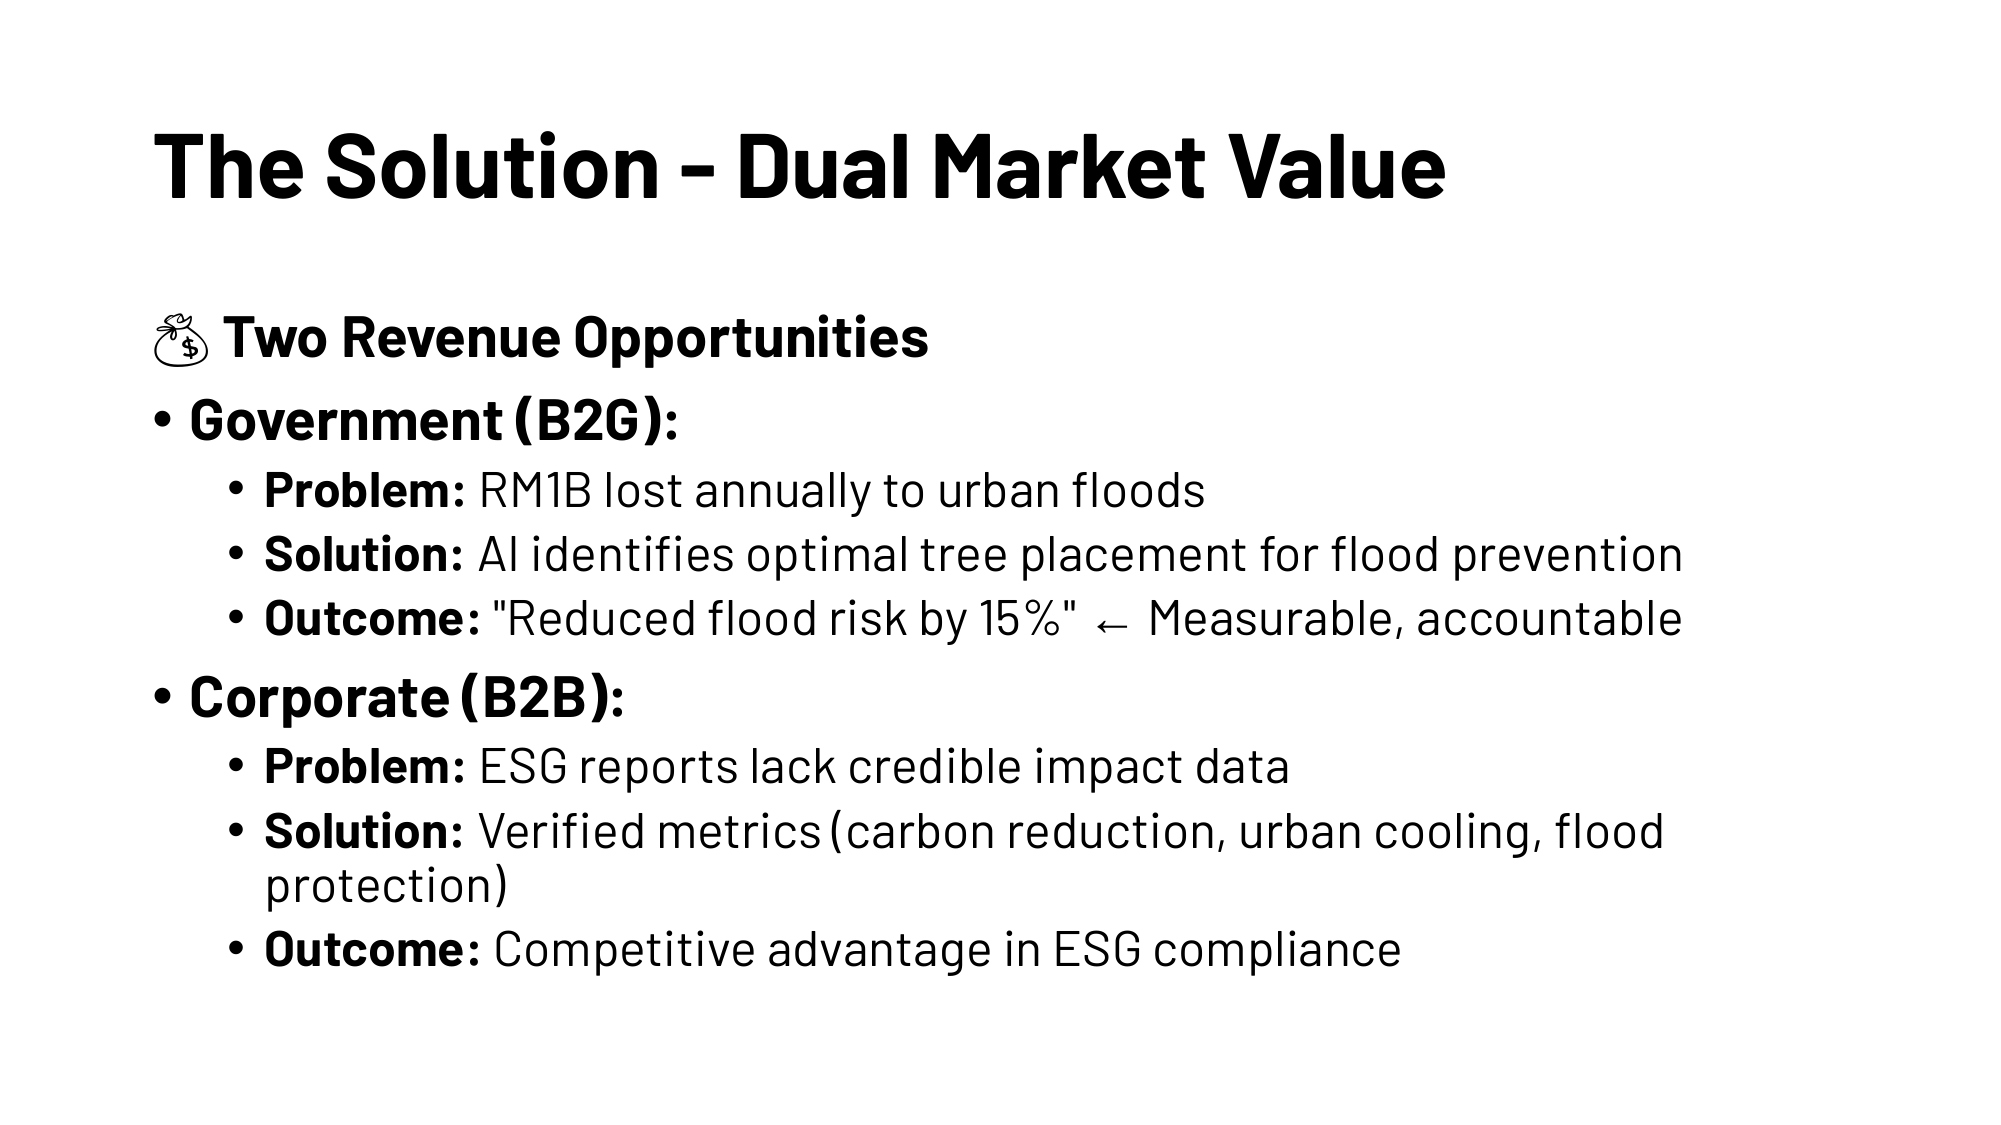

# The Solution - Dual Market Value
💰 Two Revenue Opportunities
Government (B2G):
Problem: RM1B lost annually to urban floods
Solution: AI identifies optimal tree placement for flood prevention
Outcome: "Reduced flood risk by 15%" ← Measurable, accountable
Corporate (B2B):
Problem: ESG reports lack credible impact data
Solution: Verified metrics (carbon reduction, urban cooling, flood protection)
Outcome: Competitive advantage in ESG compliance